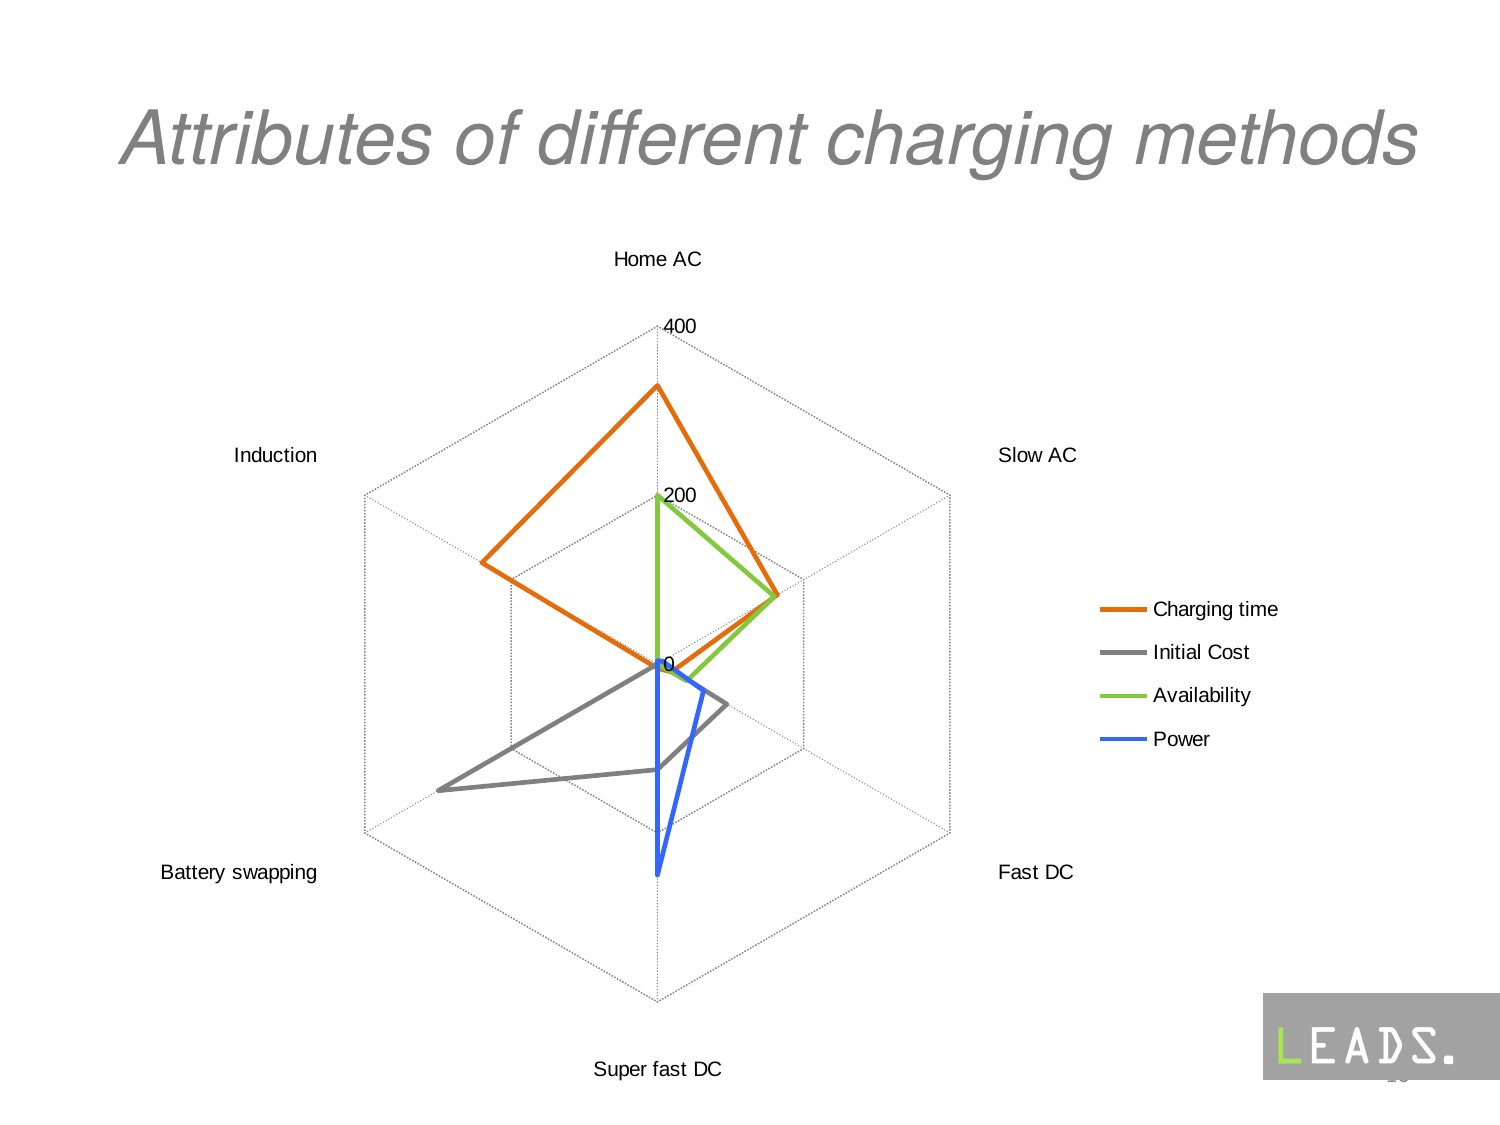

Attributes of different charging methods

### Chart

| Category |  |  |  |  |
|---|---|---|---|---|
| Home AC | 330.0 | 0.5 | 200.0 | 4.0 |
| Slow AC | 164.0 | 4.0 | 160.0 | 7.0 |
| Fast DC | 19.0 | 95.0 | 40.0 | 63.0 |
| Super fast DC | 5.0 | 125.0 | 0.0 | 250.0 |
| Battery swapping | 5.0 | 300.0 | 0.5 | 0.0 |
| Induction | 240.0 | 0.0 | 0.0 | 0.0 |
16